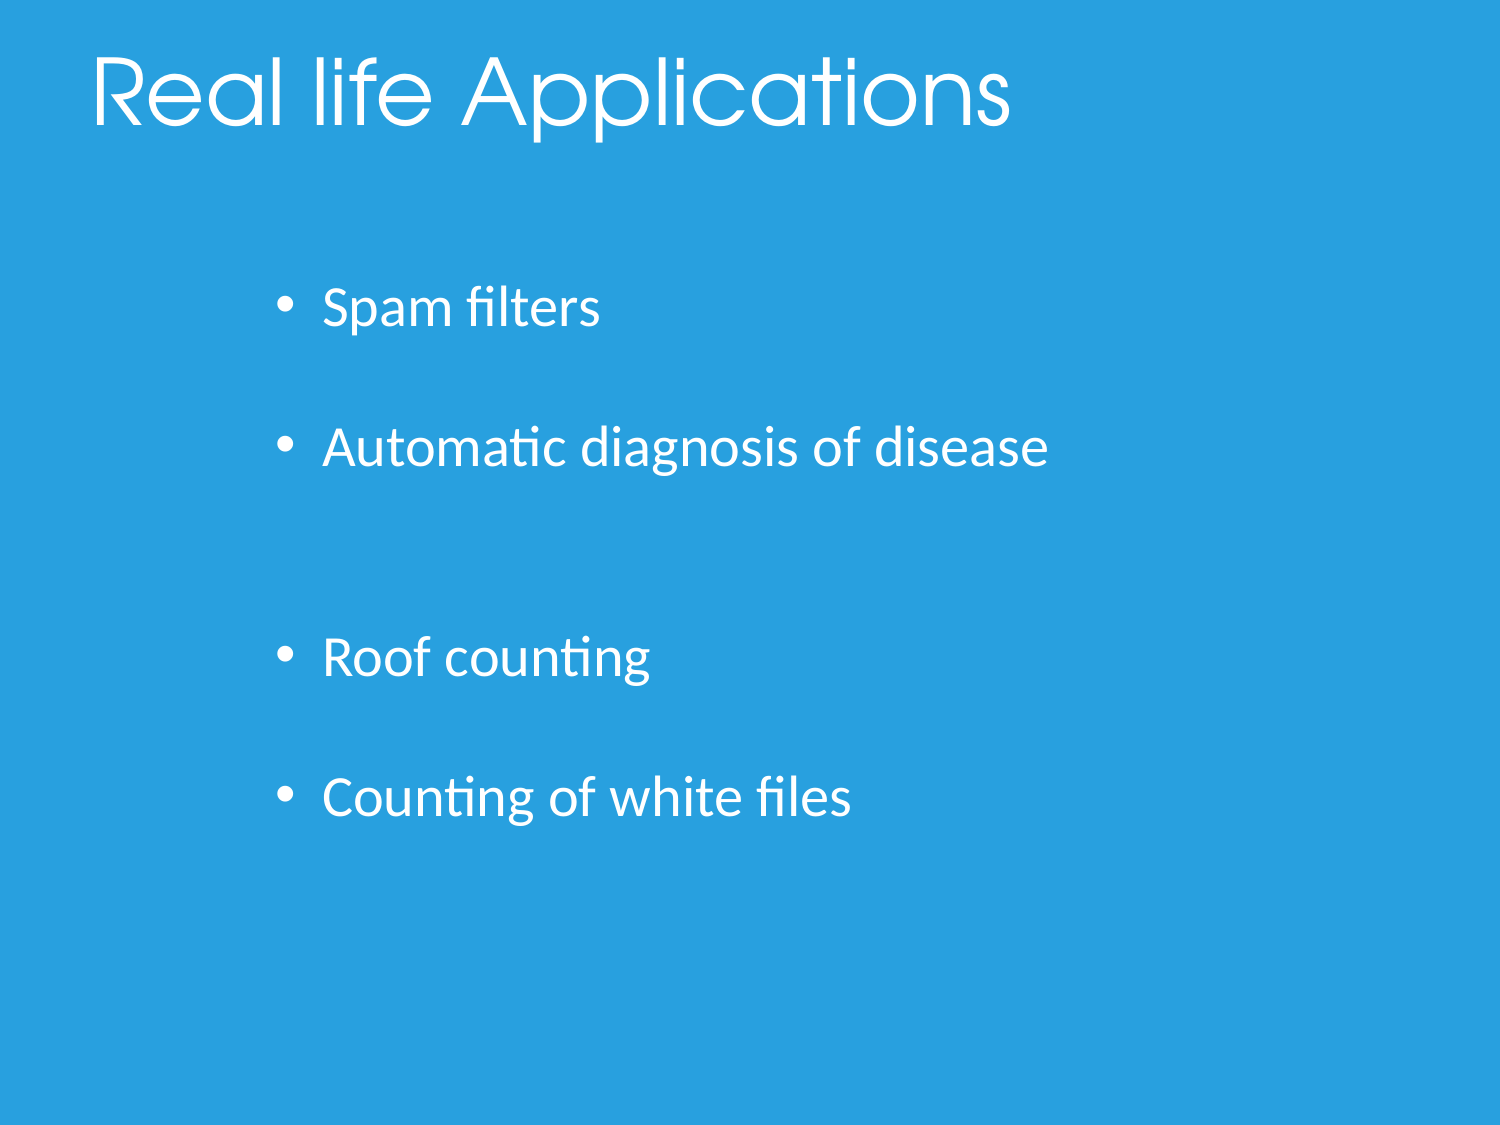

Real life Applications
Spam filters

Automatic diagnosis of disease

Roof counting

Counting of white files